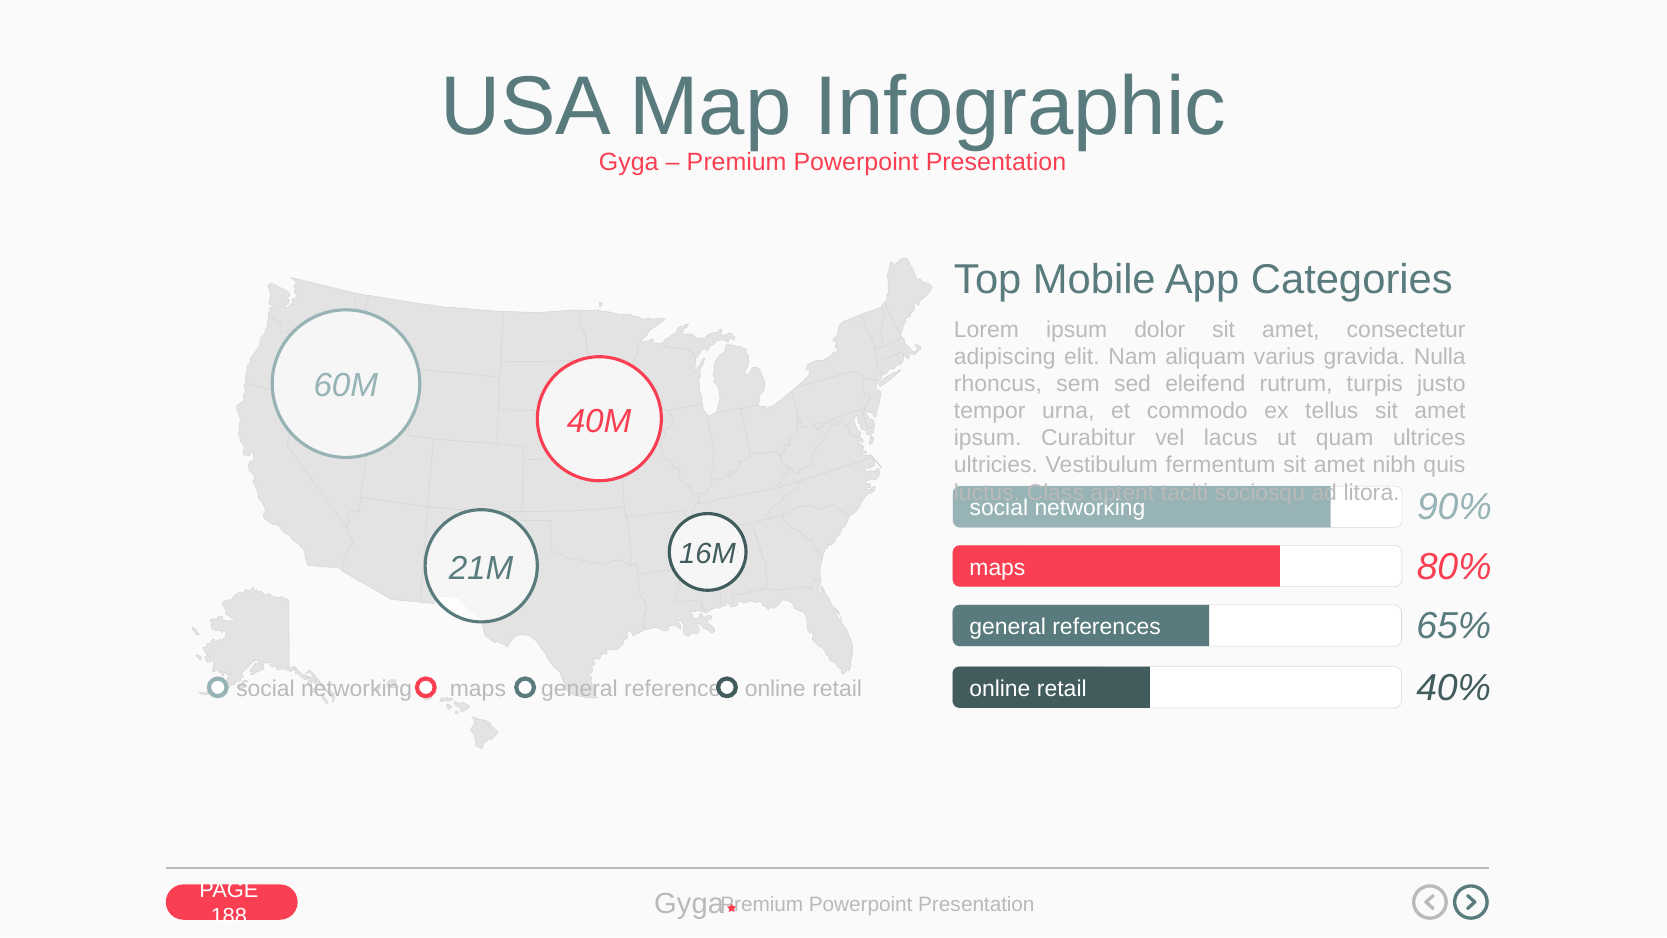

USA Map Infographic
Gyga – Premium Powerpoint Presentation

Top Mobile App Categories
Lorem ipsum dolor sit amet, consectetur adipiscing elit. Nam aliquam varius gravida. Nulla rhoncus, sem sed eleifend rutrum, turpis justo tempor urna, et commodo ex tellus sit amet ipsum. Curabitur vel lacus ut quam ultrices ultricies. Vestibulum fermentum sit amet nibh quis luctus. Class aptent taciti sociosqu ad litora.
60M
social networking
40M
maps
90%

general references
21M
16M
80%

online retail
65%

40%
online retail
maps
social networking
general references